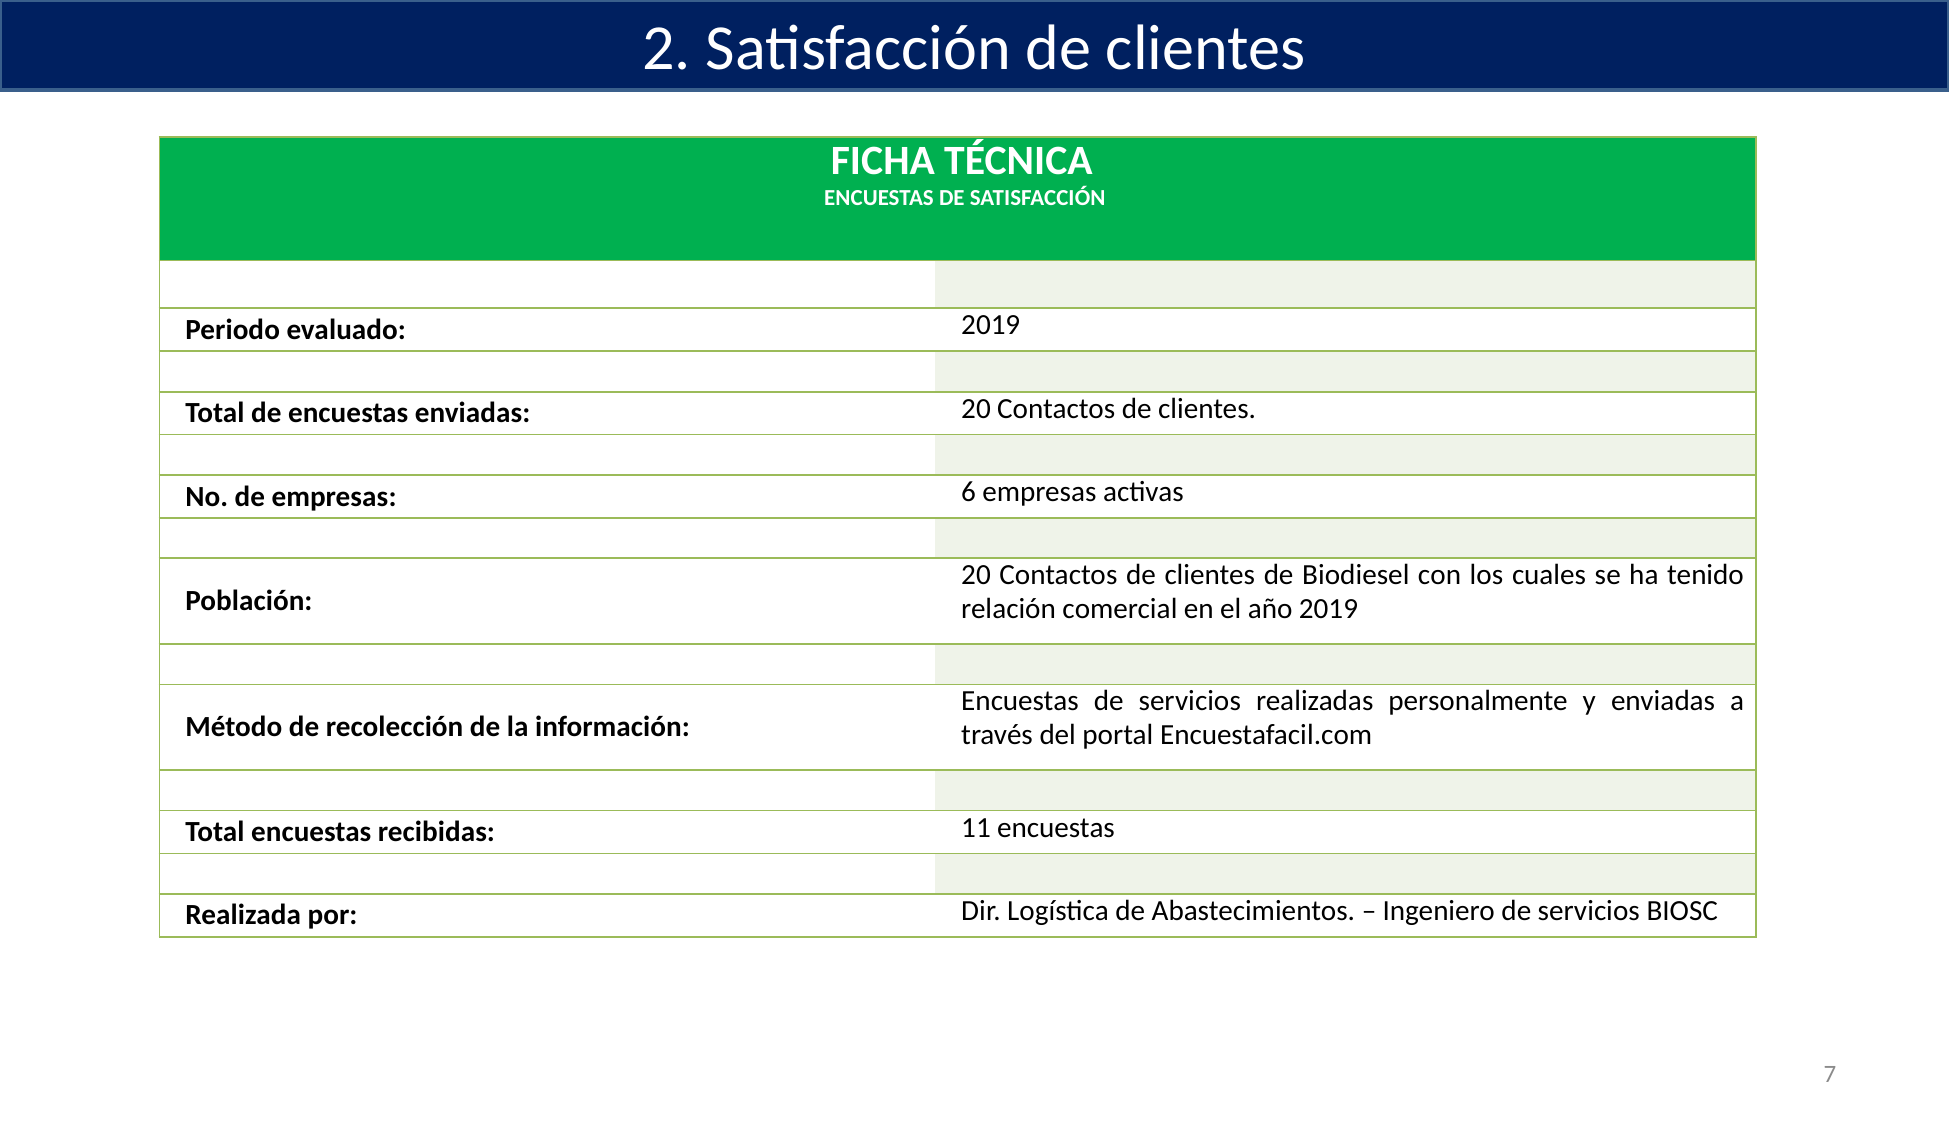

# 2. Satisfacción de clientes
| FICHA TÉCNICA ENCUESTAS DE SATISFACCIÓN |  |
| --- | --- |
|  |  |
| Periodo evaluado: | 2019 |
|  |  |
| Total de encuestas enviadas: | 20 Contactos de clientes. |
|  |  |
| No. de empresas: | 6 empresas activas |
|  |  |
| Población: | 20 Contactos de clientes de Biodiesel con los cuales se ha tenido relación comercial en el año 2019 |
|  |  |
| Método de recolección de la información: | Encuestas de servicios realizadas personalmente y enviadas a través del portal Encuestafacil.com |
|  |  |
| Total encuestas recibidas: | 11 encuestas |
|  |  |
| Realizada por: | Dir. Logística de Abastecimientos. – Ingeniero de servicios BIOSC |
7